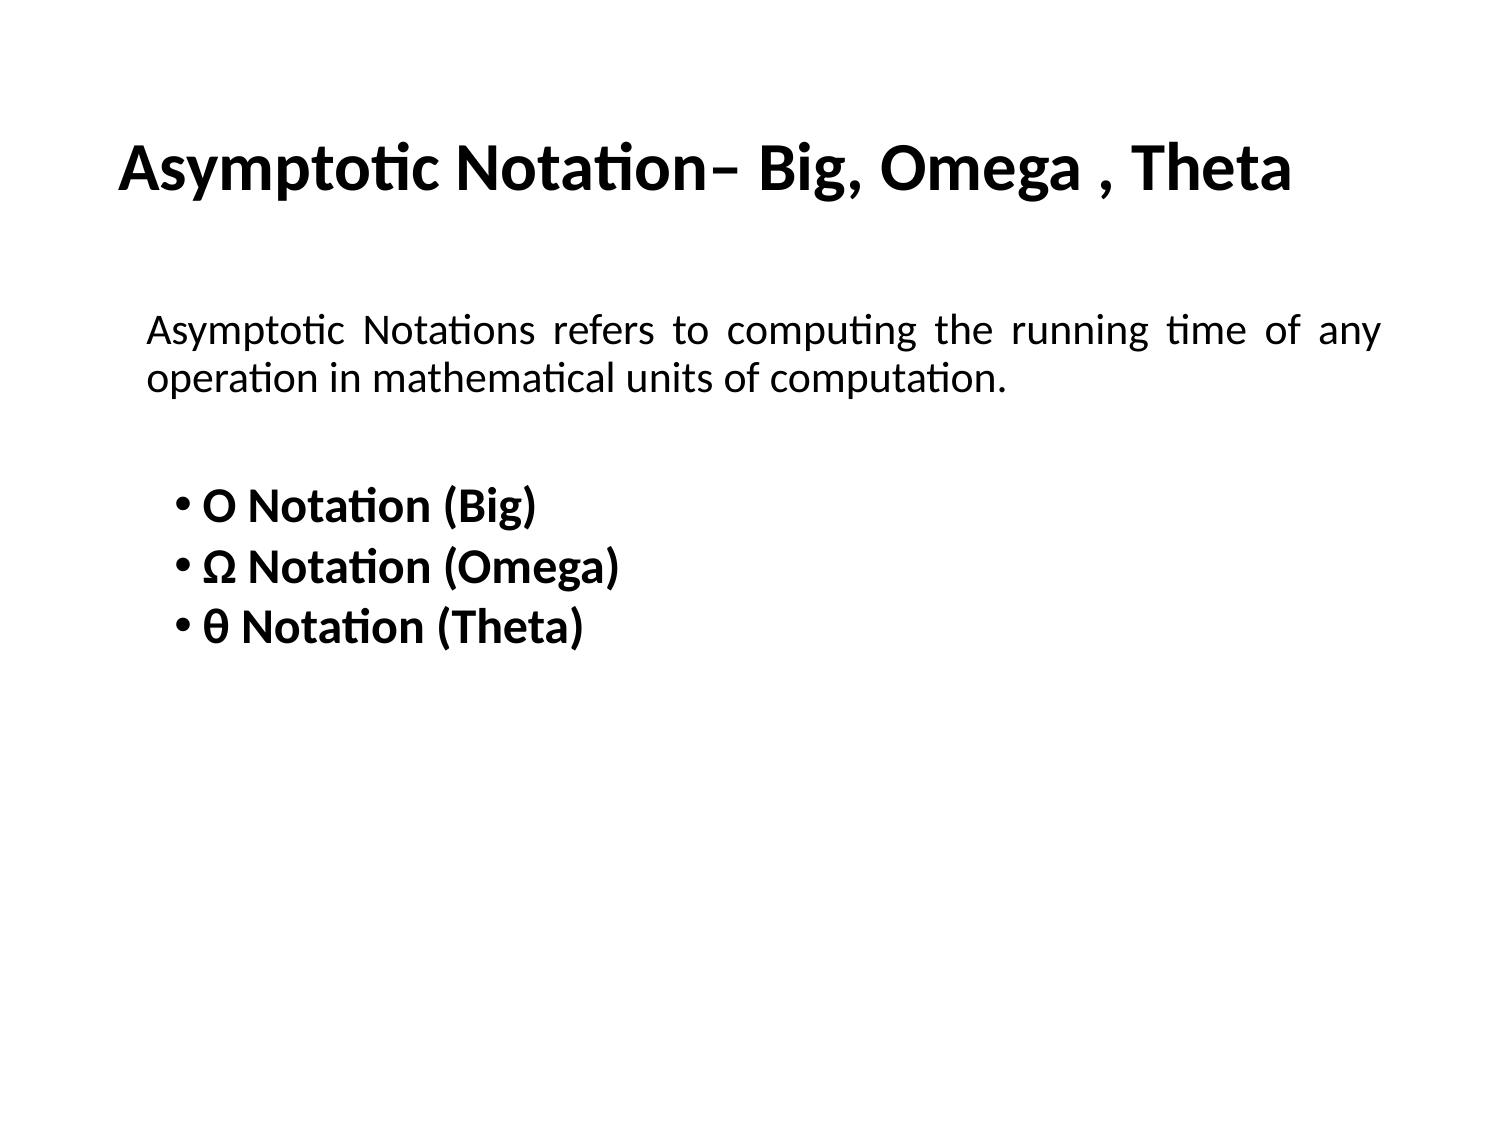

# Asymptotic Notation– Big, Omega , Theta
Asymptotic Notations refers to computing the running time of any operation in mathematical units of computation.

Ο Notation (Big)
Ω Notation (Omega)
θ Notation (Theta)